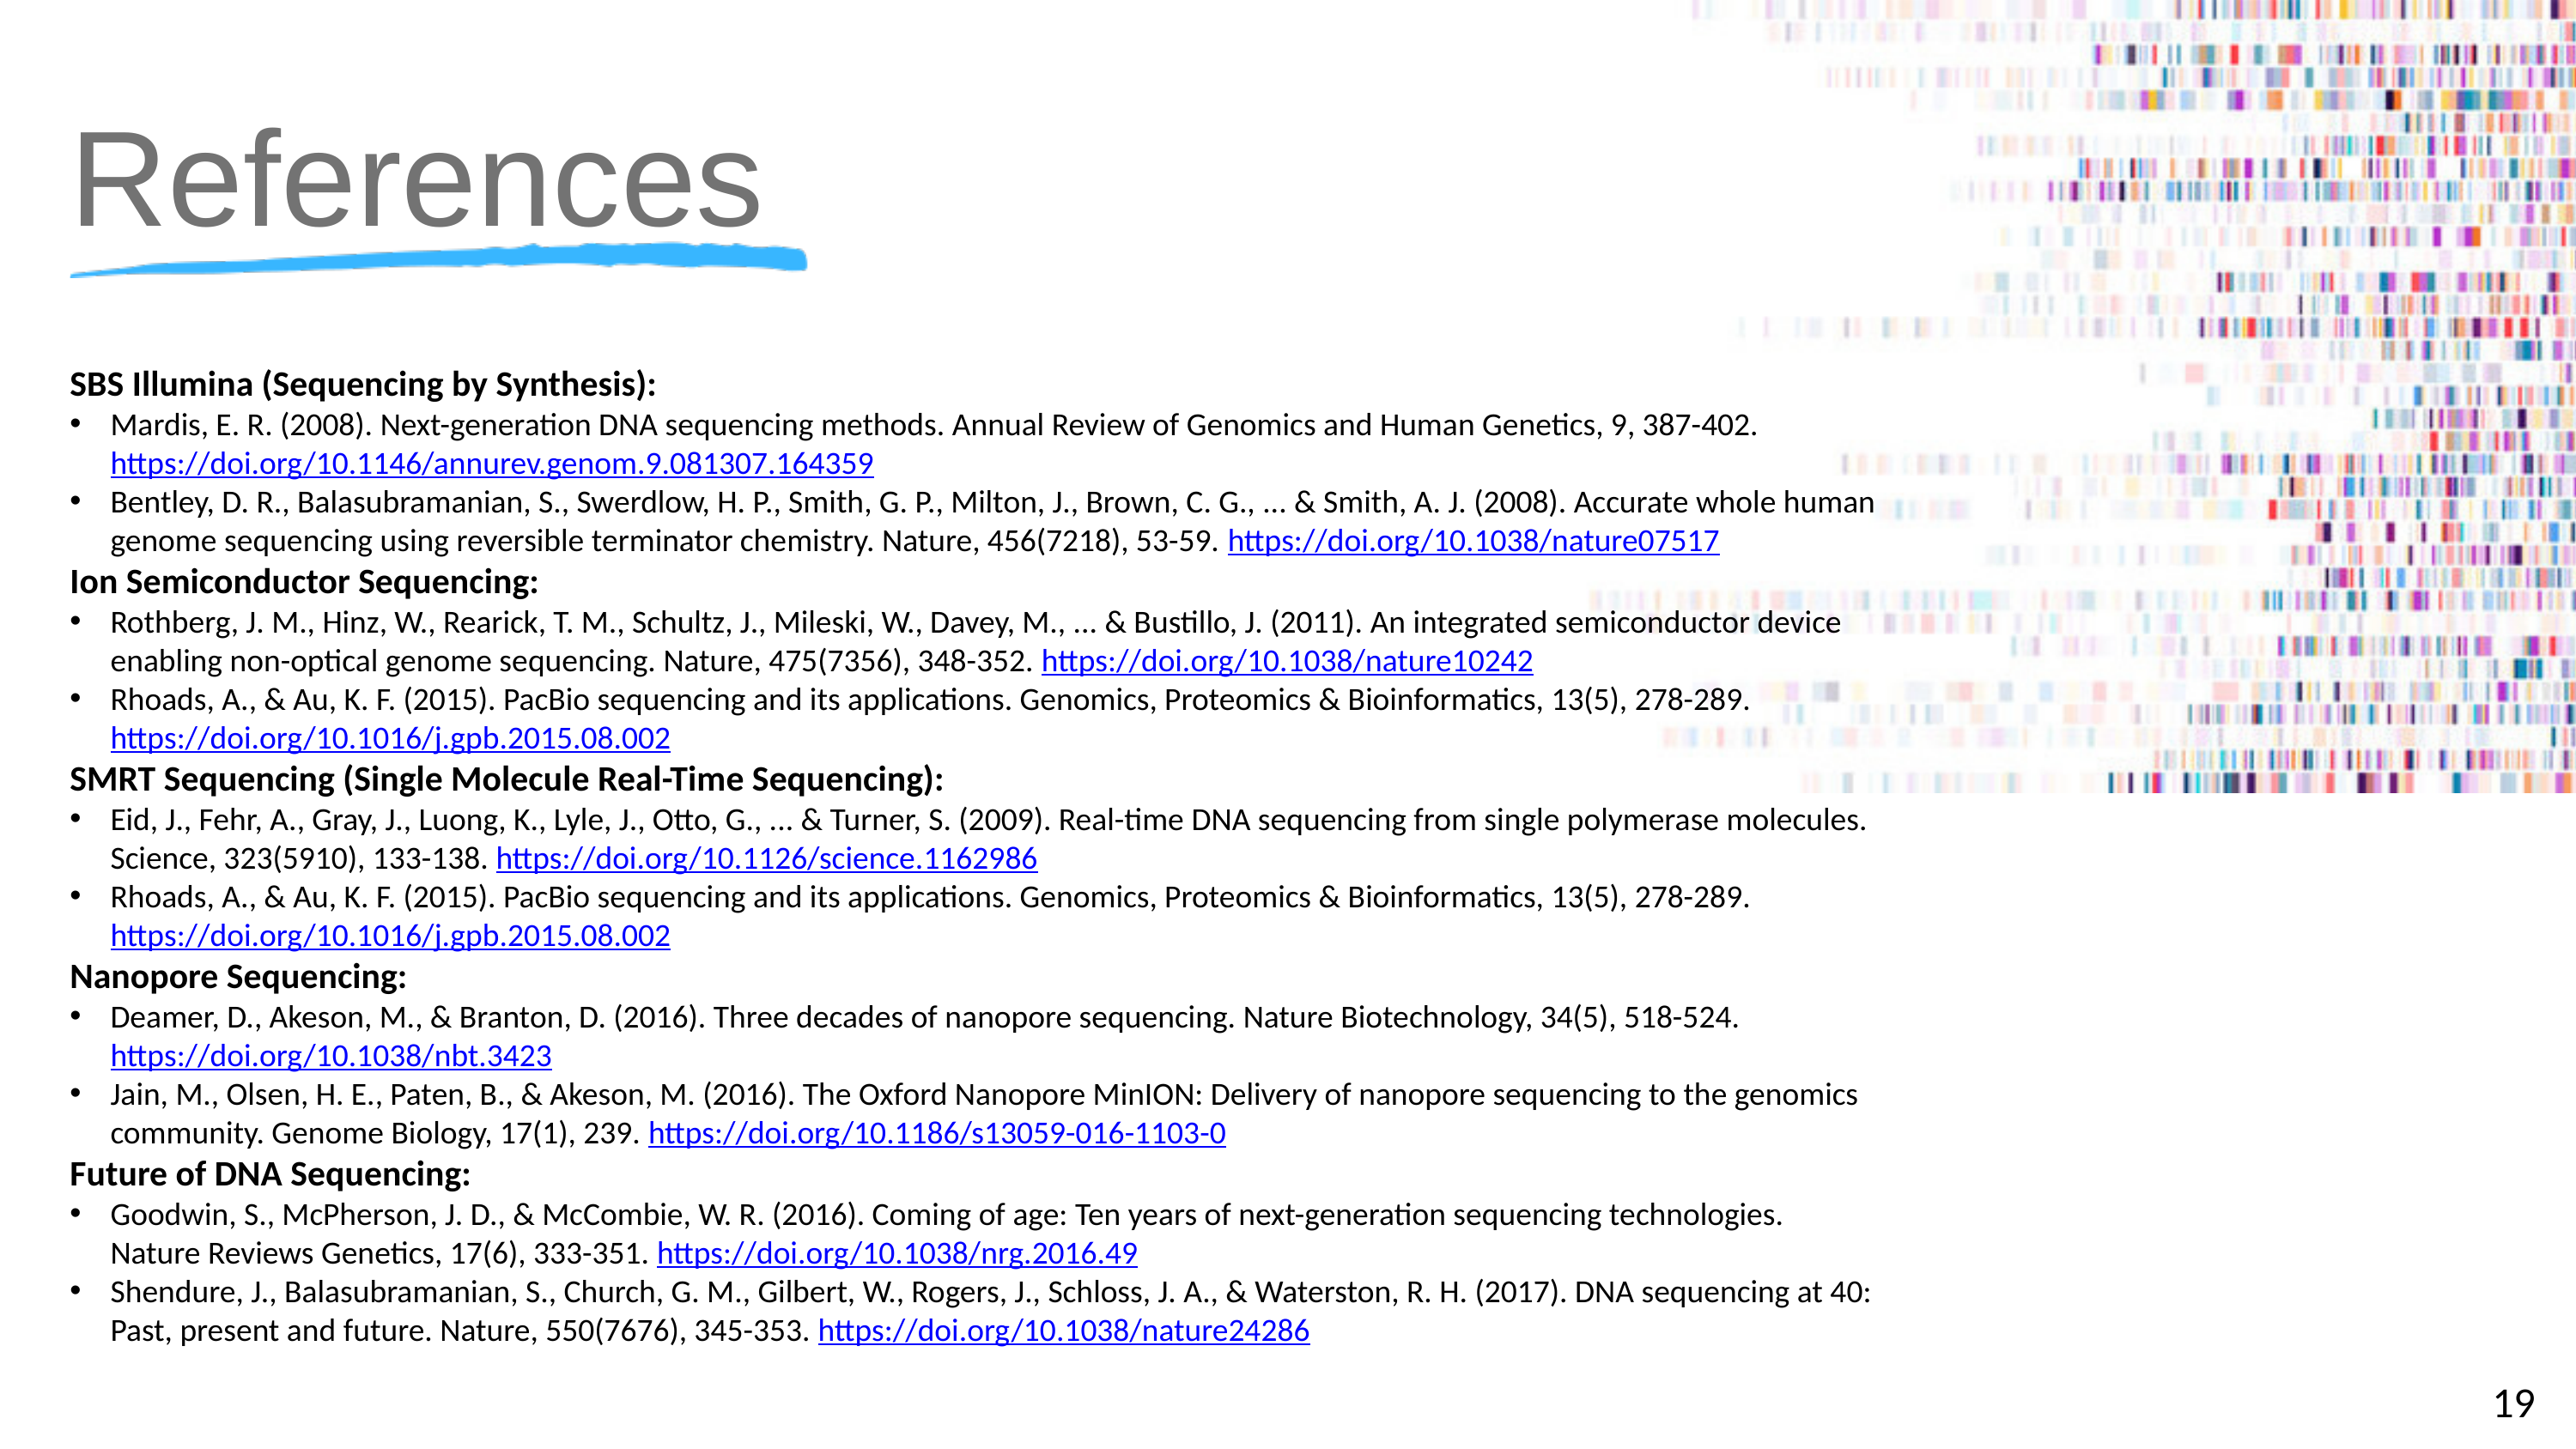

References

SBS Illumina (Sequencing by Synthesis):
Mardis, E. R. (2008). Next-generation DNA sequencing methods. Annual Review of Genomics and Human Genetics, 9, 387-402. https://doi.org/10.1146/annurev.genom.9.081307.164359
Bentley, D. R., Balasubramanian, S., Swerdlow, H. P., Smith, G. P., Milton, J., Brown, C. G., ... & Smith, A. J. (2008). Accurate whole human genome sequencing using reversible terminator chemistry. Nature, 456(7218), 53-59. https://doi.org/10.1038/nature07517
Ion Semiconductor Sequencing:
Rothberg, J. M., Hinz, W., Rearick, T. M., Schultz, J., Mileski, W., Davey, M., ... & Bustillo, J. (2011). An integrated semiconductor device enabling non-optical genome sequencing. Nature, 475(7356), 348-352. https://doi.org/10.1038/nature10242
Rhoads, A., & Au, K. F. (2015). PacBio sequencing and its applications. Genomics, Proteomics & Bioinformatics, 13(5), 278-289. https://doi.org/10.1016/j.gpb.2015.08.002
SMRT Sequencing (Single Molecule Real-Time Sequencing):
Eid, J., Fehr, A., Gray, J., Luong, K., Lyle, J., Otto, G., ... & Turner, S. (2009). Real-time DNA sequencing from single polymerase molecules. Science, 323(5910), 133-138. https://doi.org/10.1126/science.1162986
Rhoads, A., & Au, K. F. (2015). PacBio sequencing and its applications. Genomics, Proteomics & Bioinformatics, 13(5), 278-289. https://doi.org/10.1016/j.gpb.2015.08.002
Nanopore Sequencing:
Deamer, D., Akeson, M., & Branton, D. (2016). Three decades of nanopore sequencing. Nature Biotechnology, 34(5), 518-524. https://doi.org/10.1038/nbt.3423
Jain, M., Olsen, H. E., Paten, B., & Akeson, M. (2016). The Oxford Nanopore MinION: Delivery of nanopore sequencing to the genomics community. Genome Biology, 17(1), 239. https://doi.org/10.1186/s13059-016-1103-0
Future of DNA Sequencing:
Goodwin, S., McPherson, J. D., & McCombie, W. R. (2016). Coming of age: Ten years of next-generation sequencing technologies. Nature Reviews Genetics, 17(6), 333-351. https://doi.org/10.1038/nrg.2016.49
Shendure, J., Balasubramanian, S., Church, G. M., Gilbert, W., Rogers, J., Schloss, J. A., & Waterston, R. H. (2017). DNA sequencing at 40: Past, present and future. Nature, 550(7676), 345-353. https://doi.org/10.1038/nature24286

19